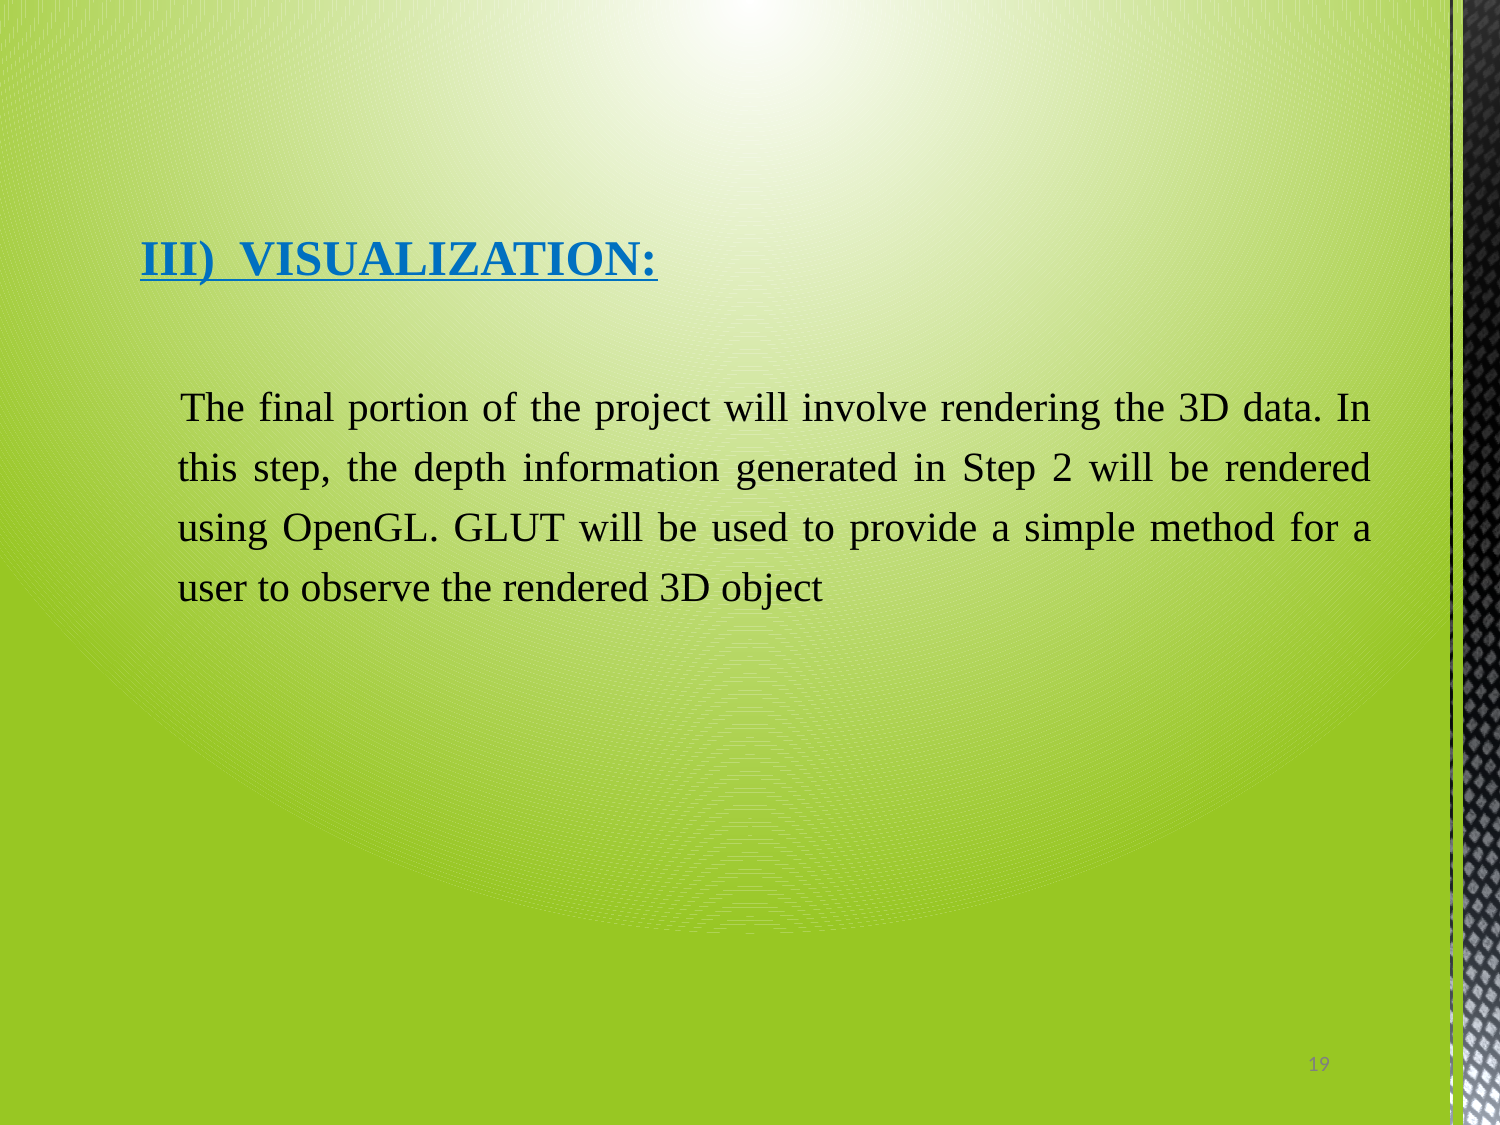

III)  Visualization:
   The final portion of the project will involve rendering the 3D data. In this step, the depth information generated in Step 2 will be rendered using OpenGL. GLUT will be used to provide a simple method for a user to observe the rendered 3D object
19